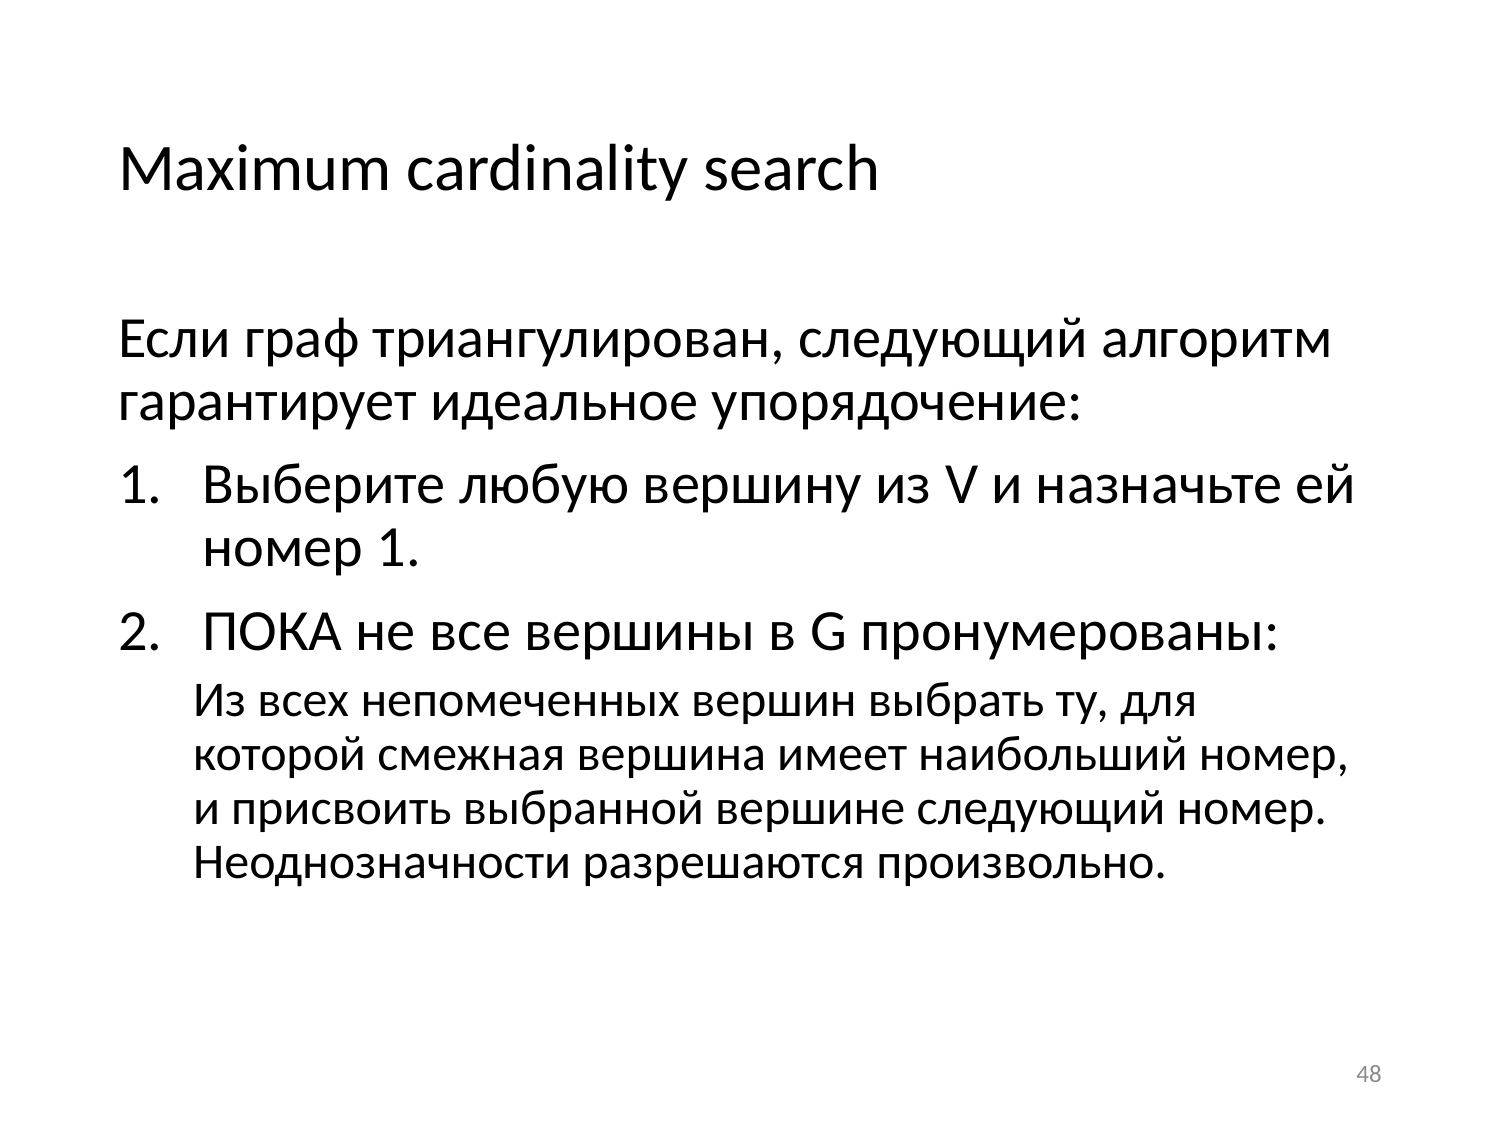

# Maximum cardinality search
Если граф триангулирован, следующий алгоритм гарантирует идеальное упорядочение:
Выберите любую вершину из V и назначьте ей номер 1.
ПОКА не все вершины в G пронумерованы:
Из всех непомеченных вершин выбрать ту, для которой смежная вершина имеет наибольший номер, и присвоить выбранной вершине следующий номер. Неоднозначности разрешаются произвольно.
48